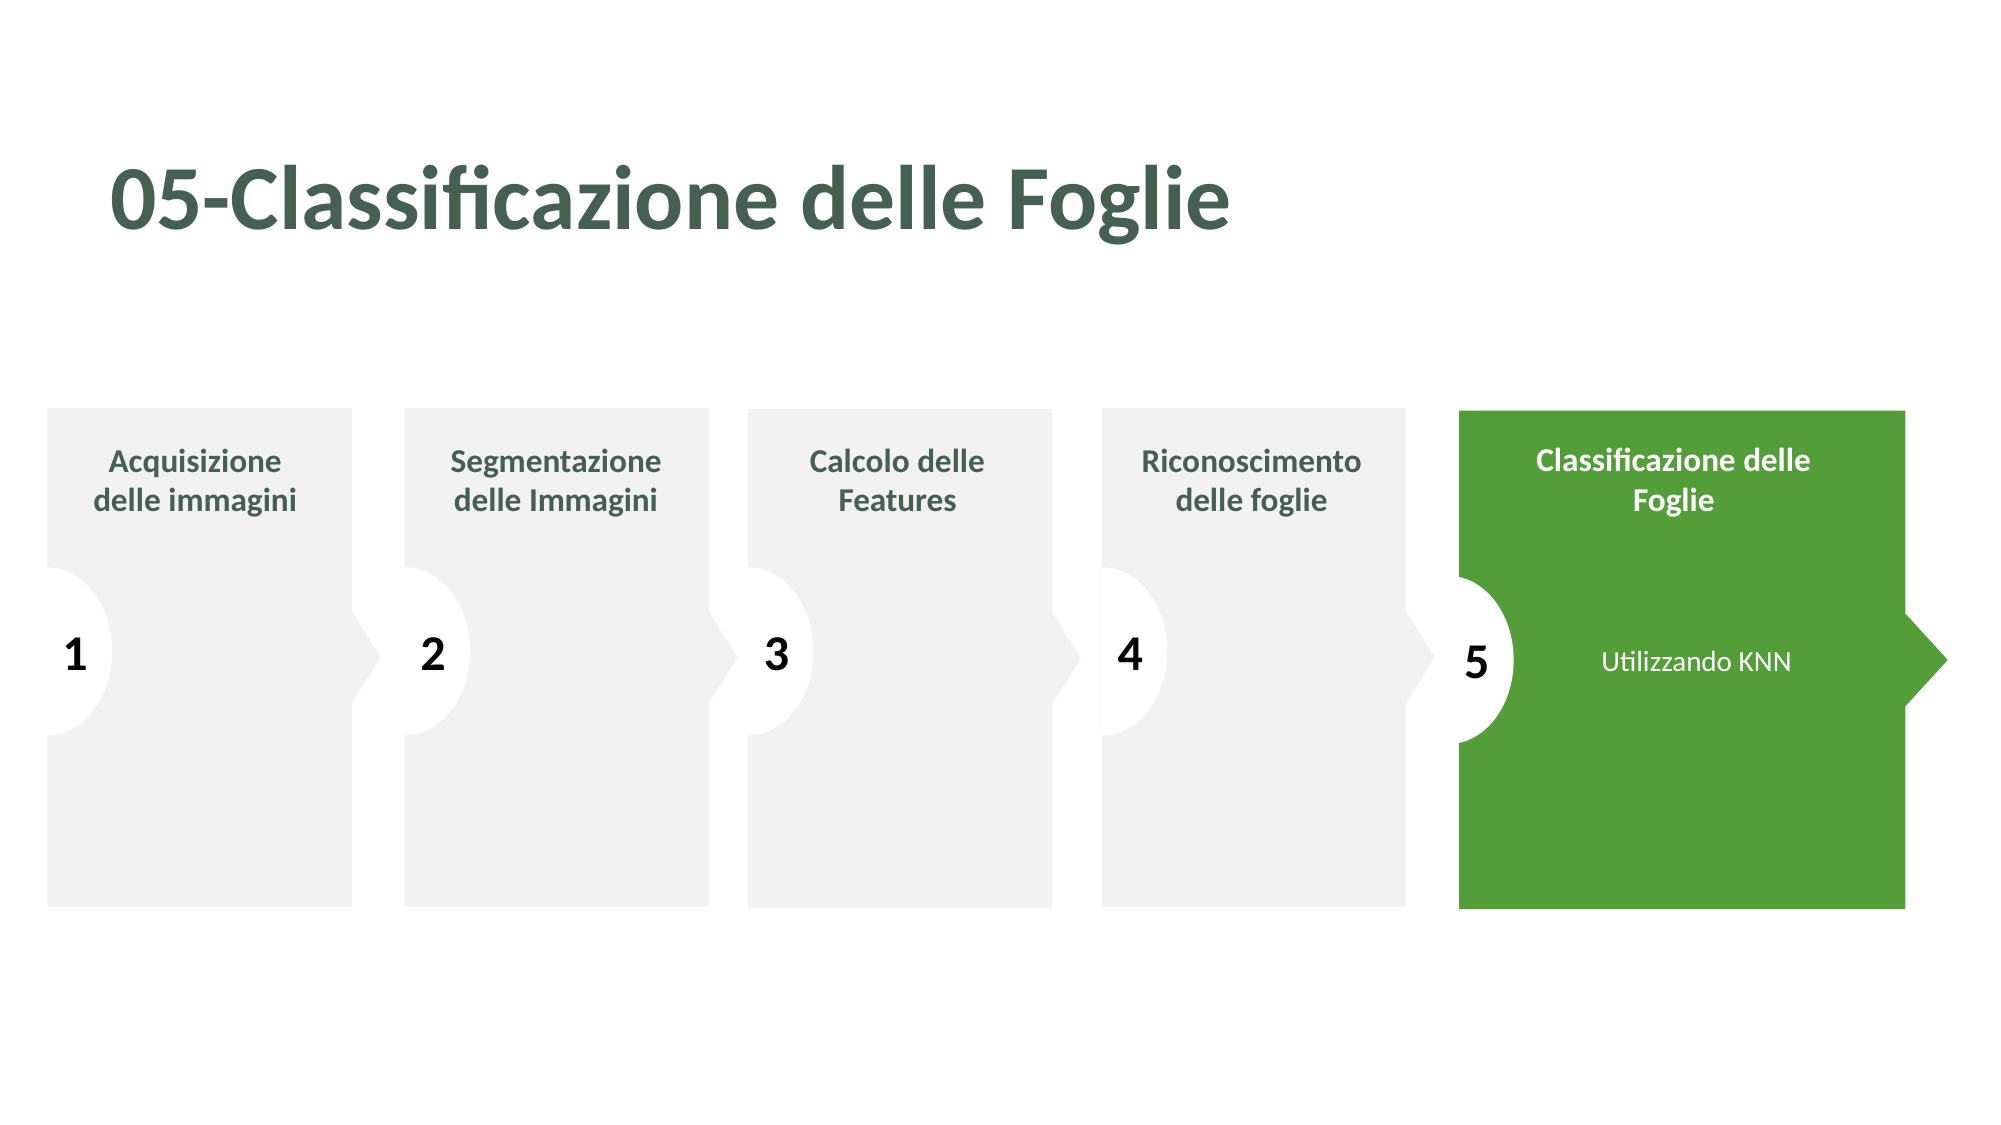

# 05-Classificazione delle Foglie

2
3
4
1

Classificazione delle Foglie
Riconoscimento delle foglie
Acquisizione delle immagini
Segmentazione delle Immagini
Calcolo delle Features
1
1
5
Utilizzando KNN